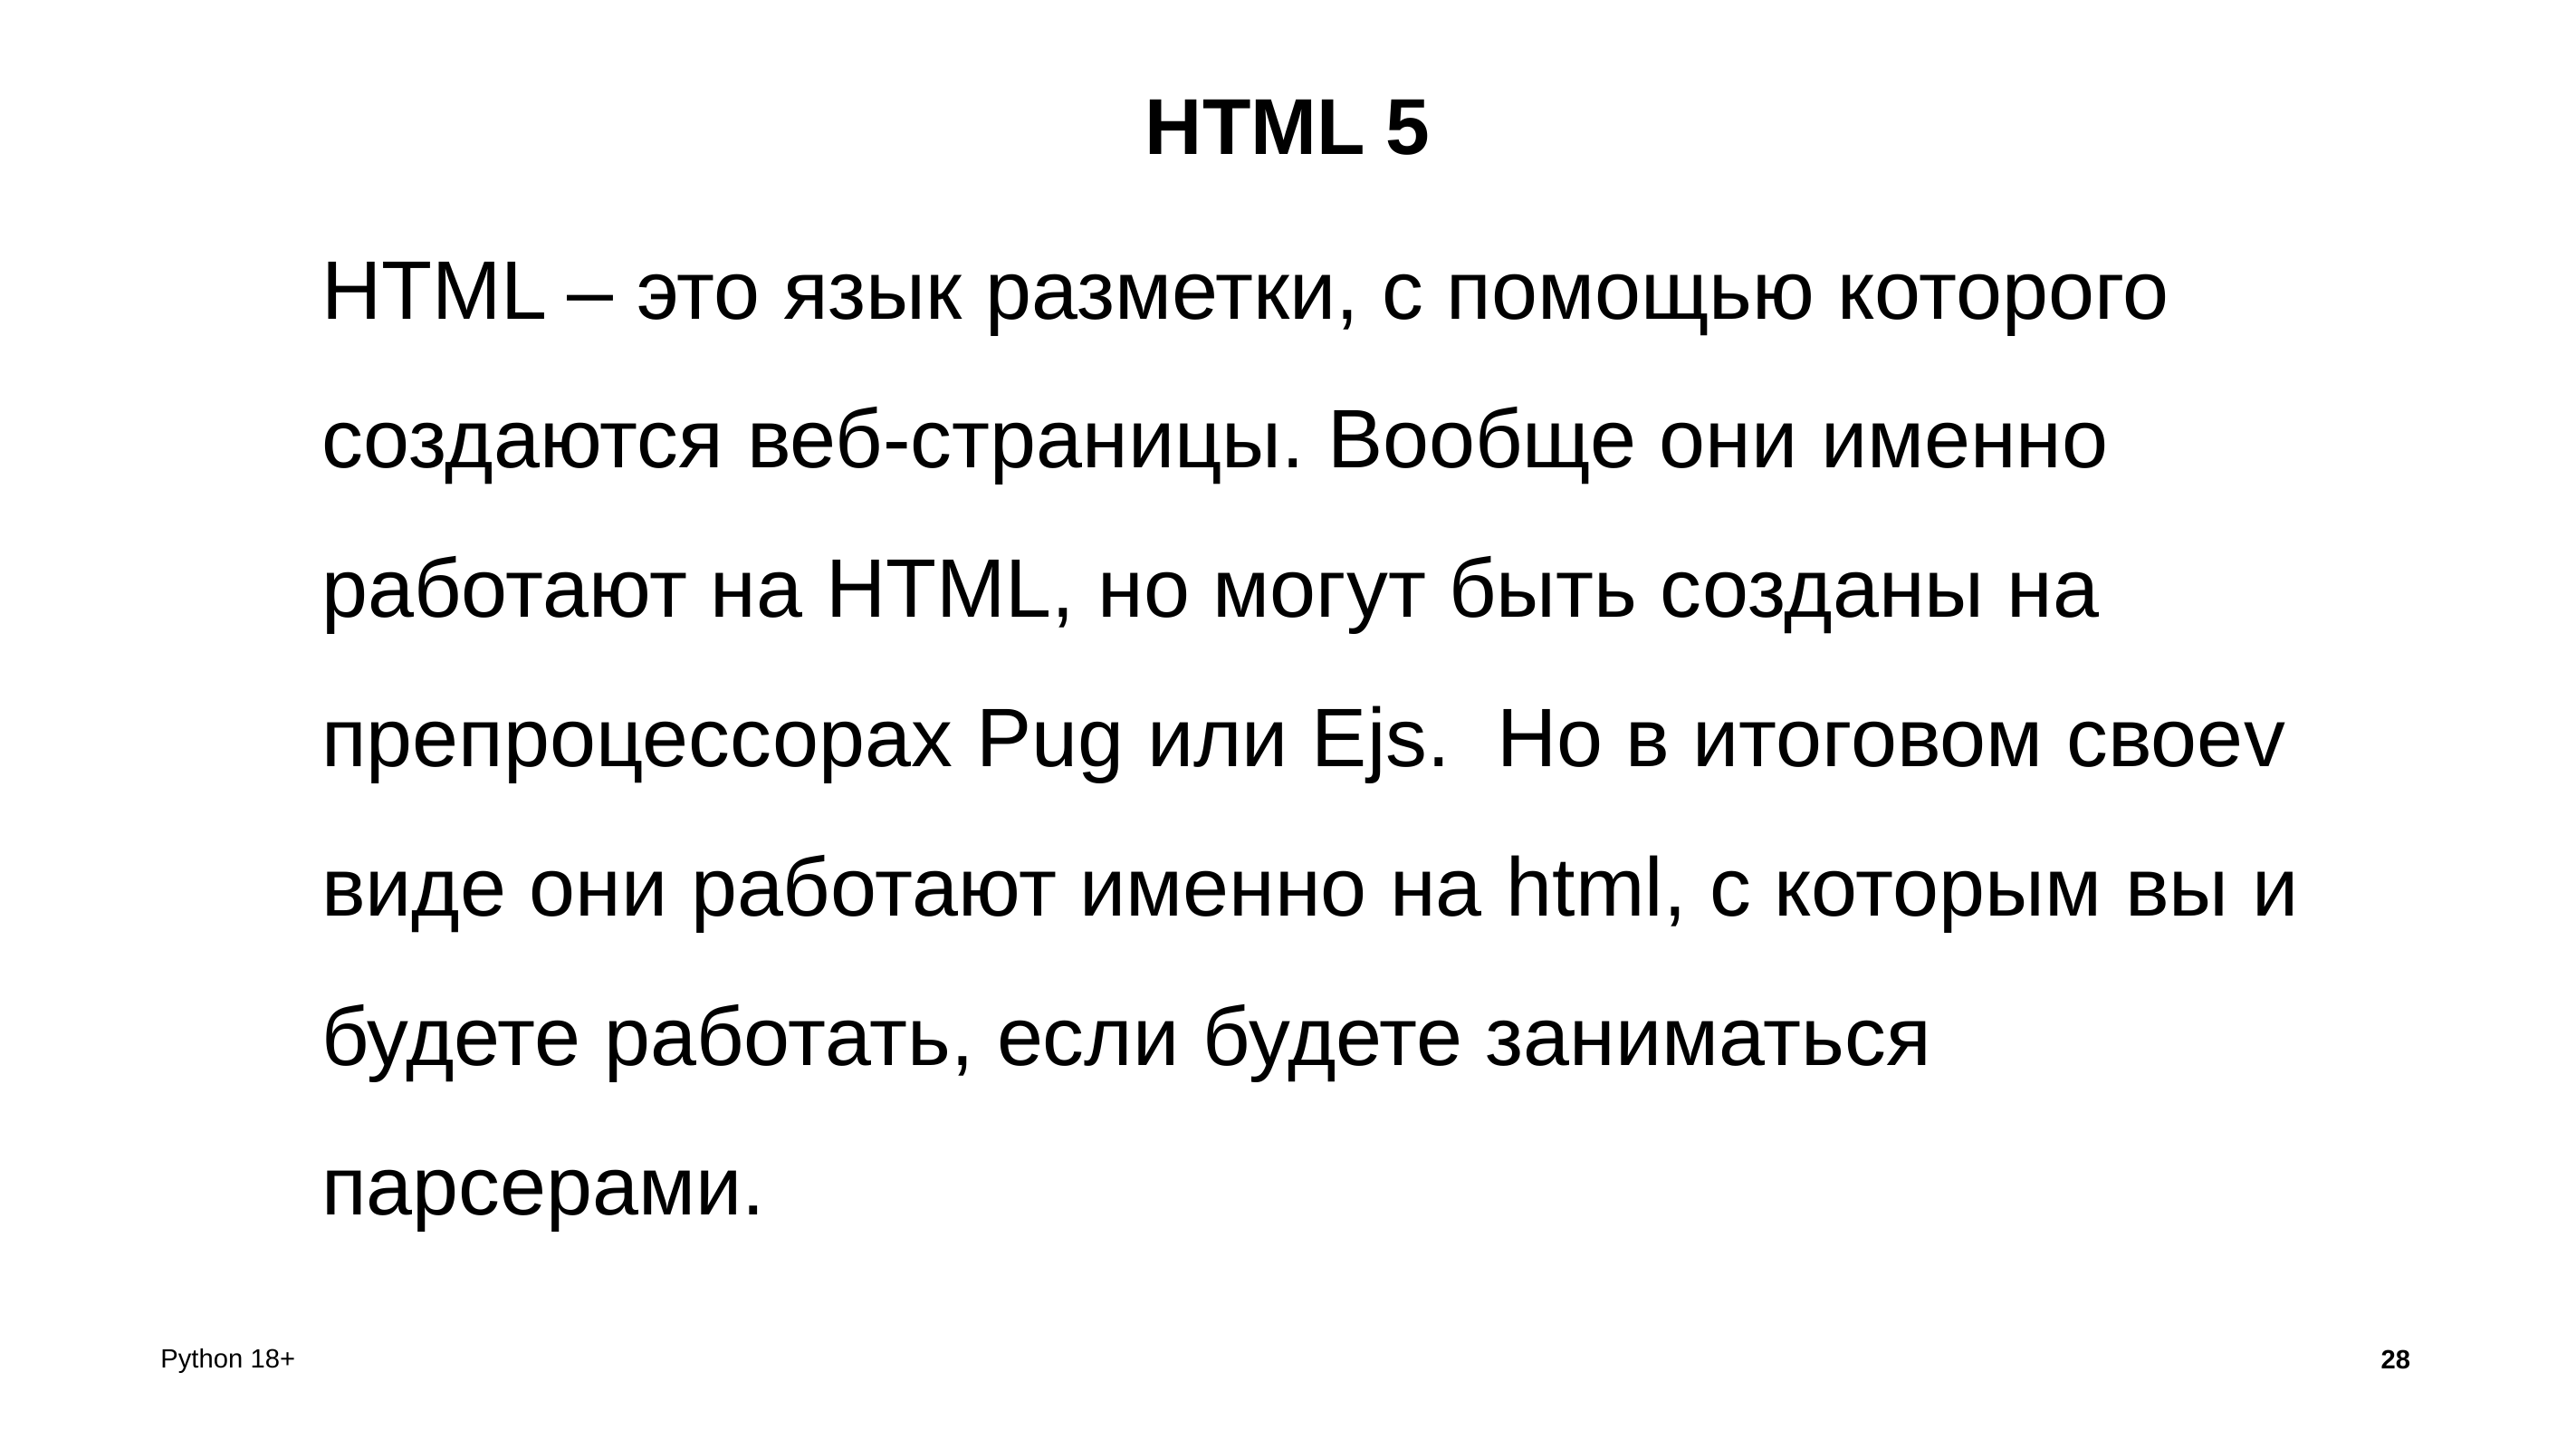

# HTML 5
HTML – это язык разметки, с помощью которого создаются веб-страницы. Вообще они именно работают на HTML, но могут быть созданы на препроцессорах Pug или Ejs.  Но в итоговом своеv виде они работают именно на html, с которым вы и будете работать, если будете заниматься парсерами.

28
Python 18+